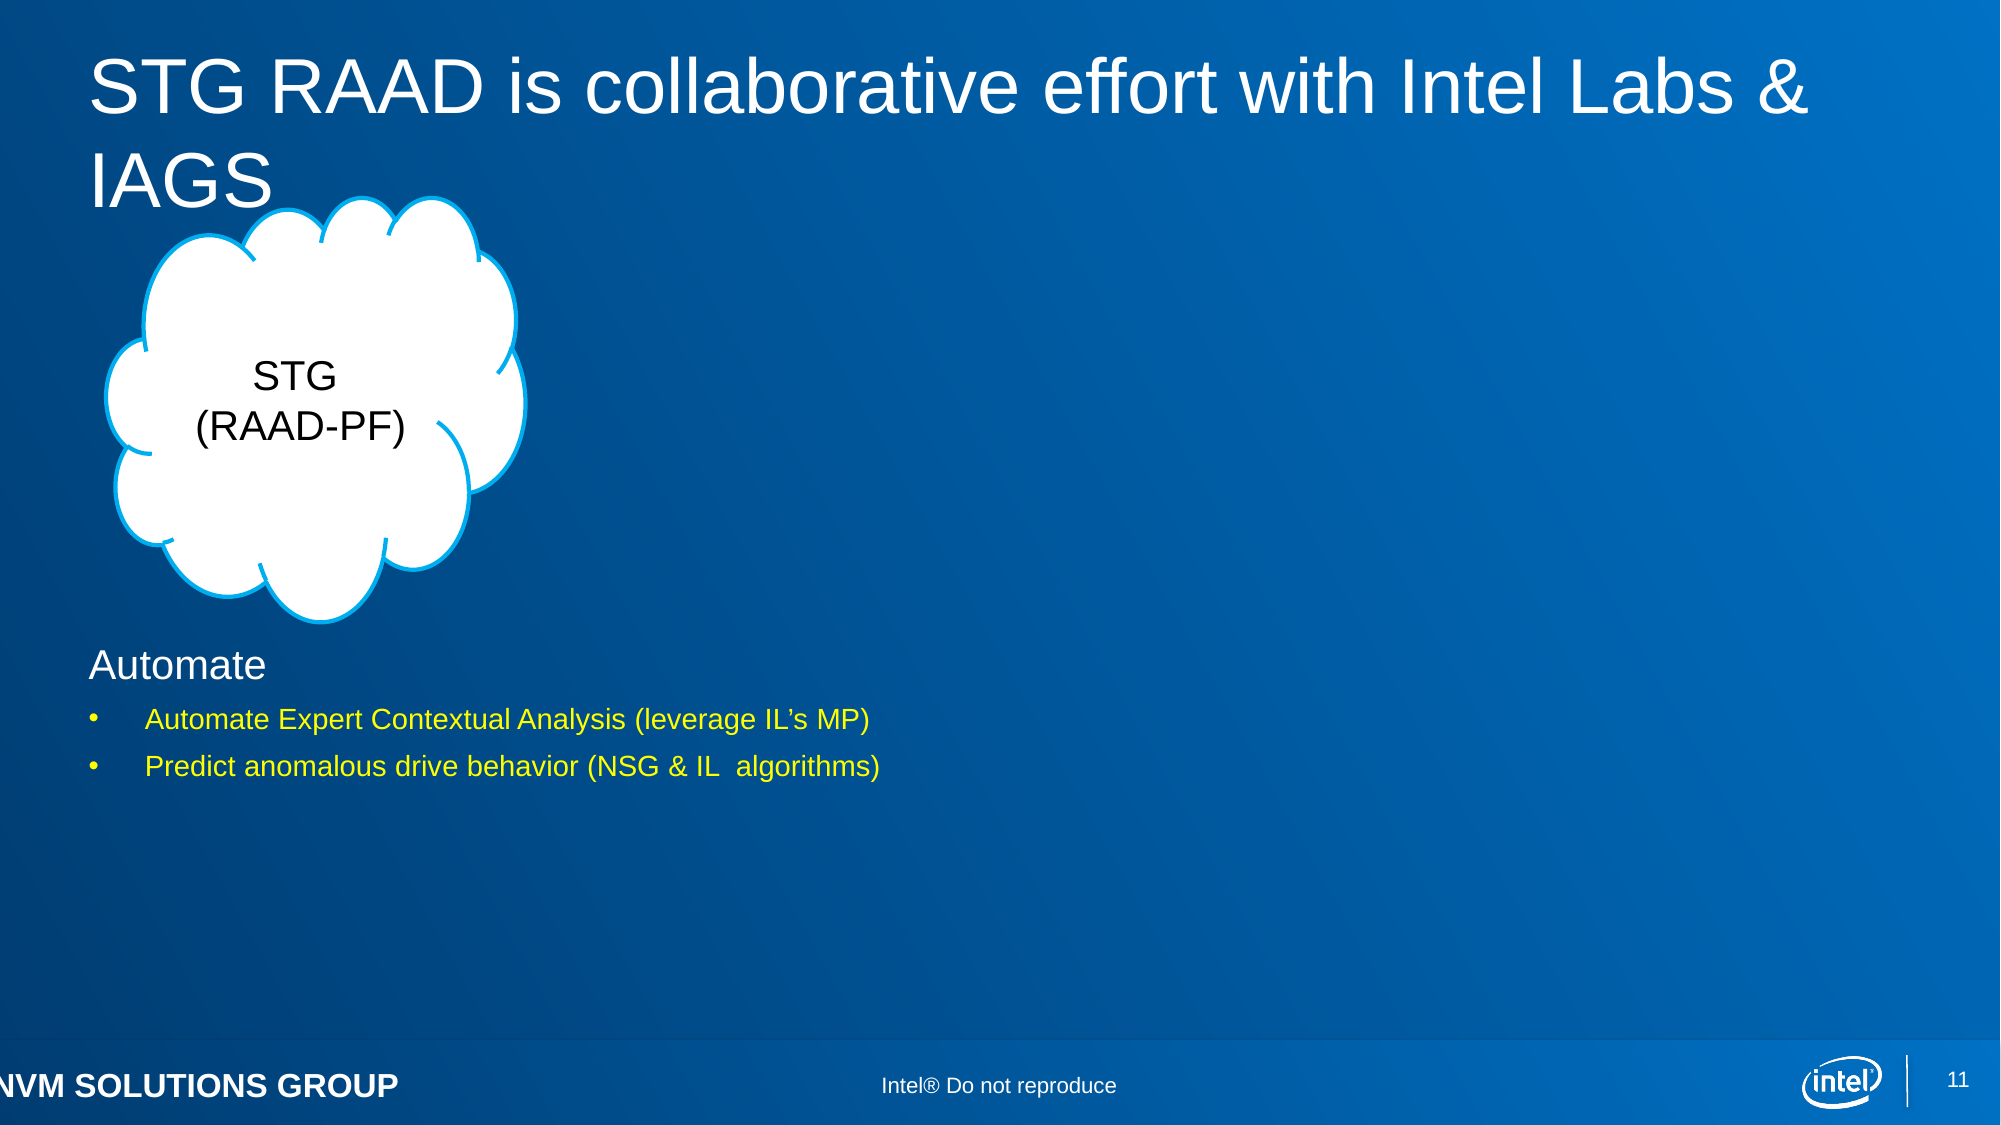

# STG RAAD is collaborative effort with Intel Labs & IAGS
STG
(RAAD-PF)
Automate
Automate Expert Contextual Analysis (leverage IL’s MP)
Predict anomalous drive behavior (NSG & IL  algorithms)

11